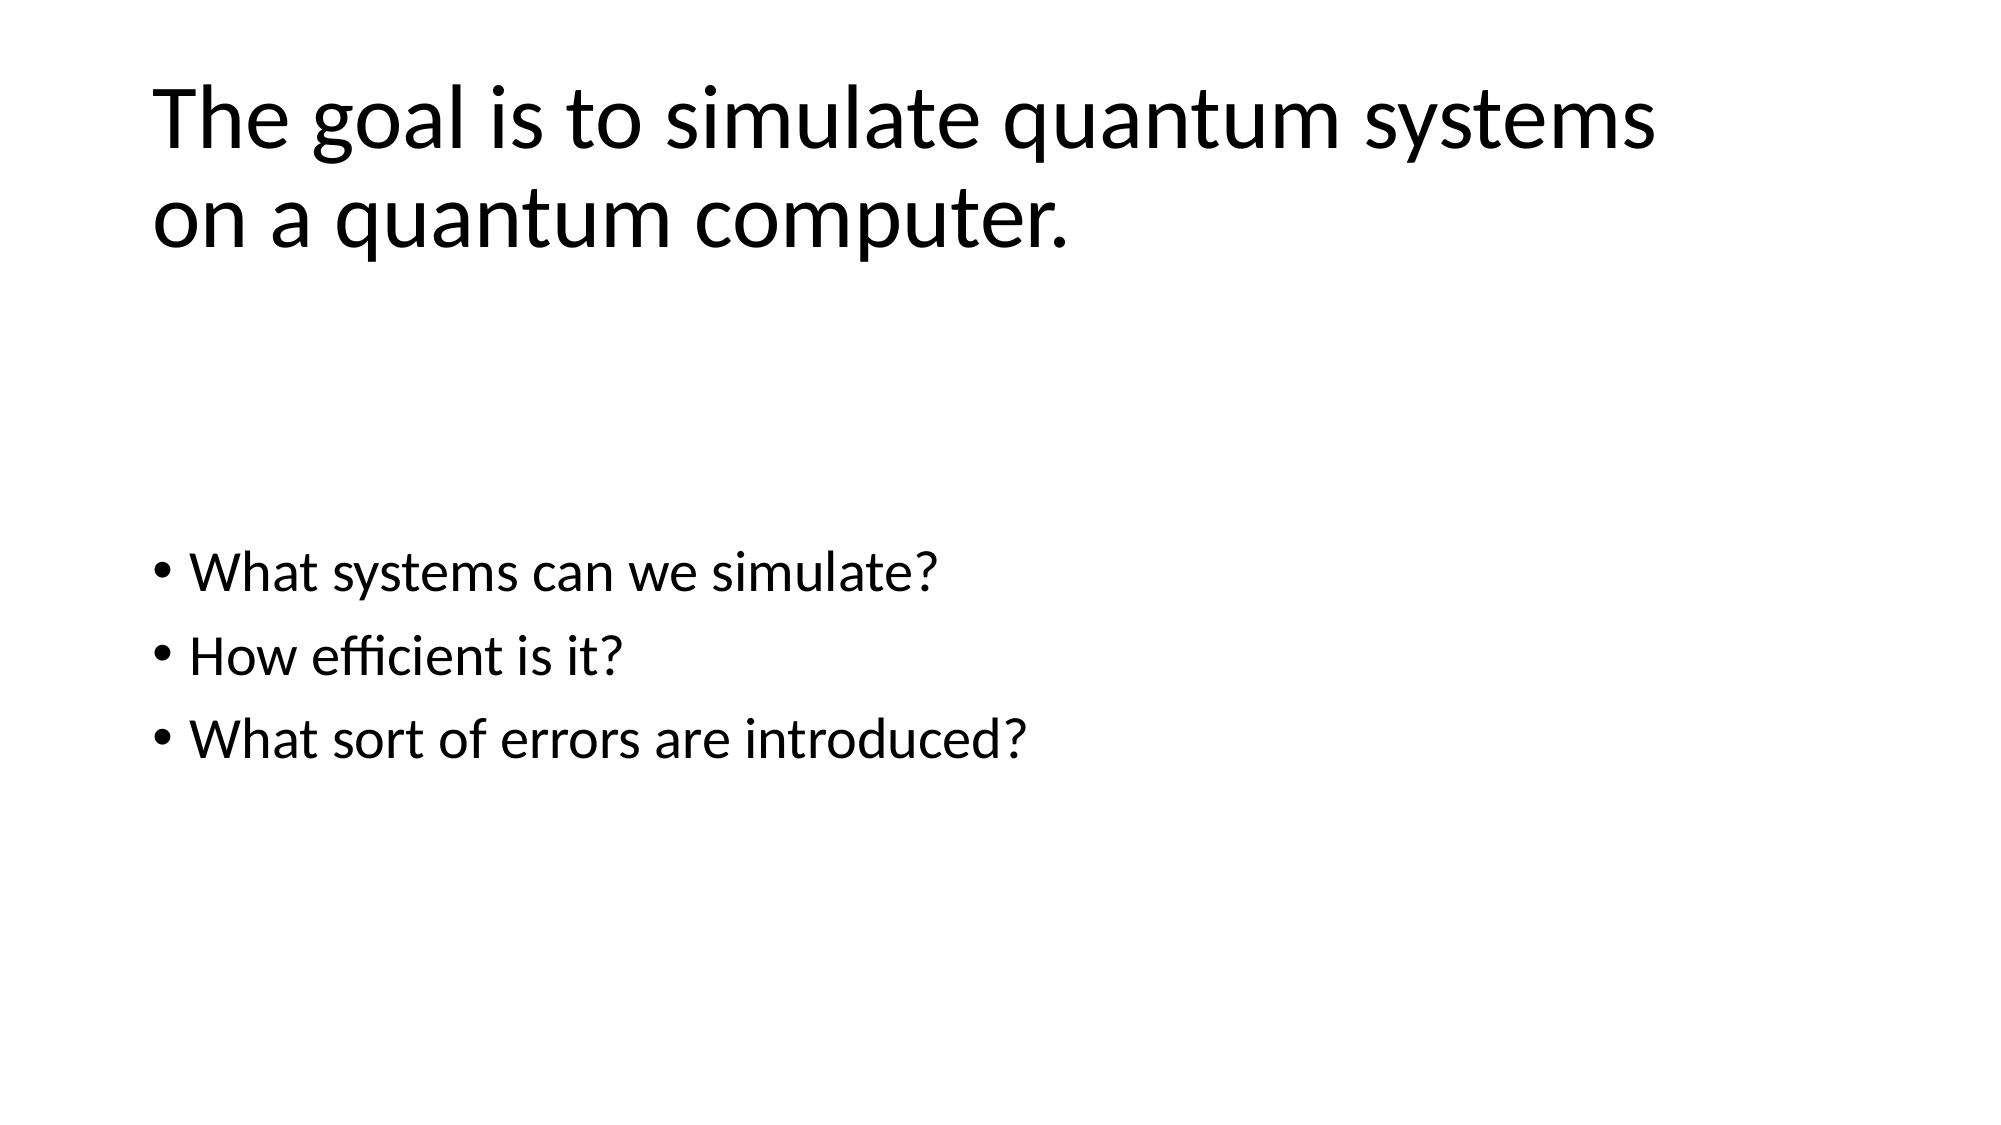

# The goal is to simulate quantum systems on a quantum computer.
What systems can we simulate?
How efficient is it?
What sort of errors are introduced?